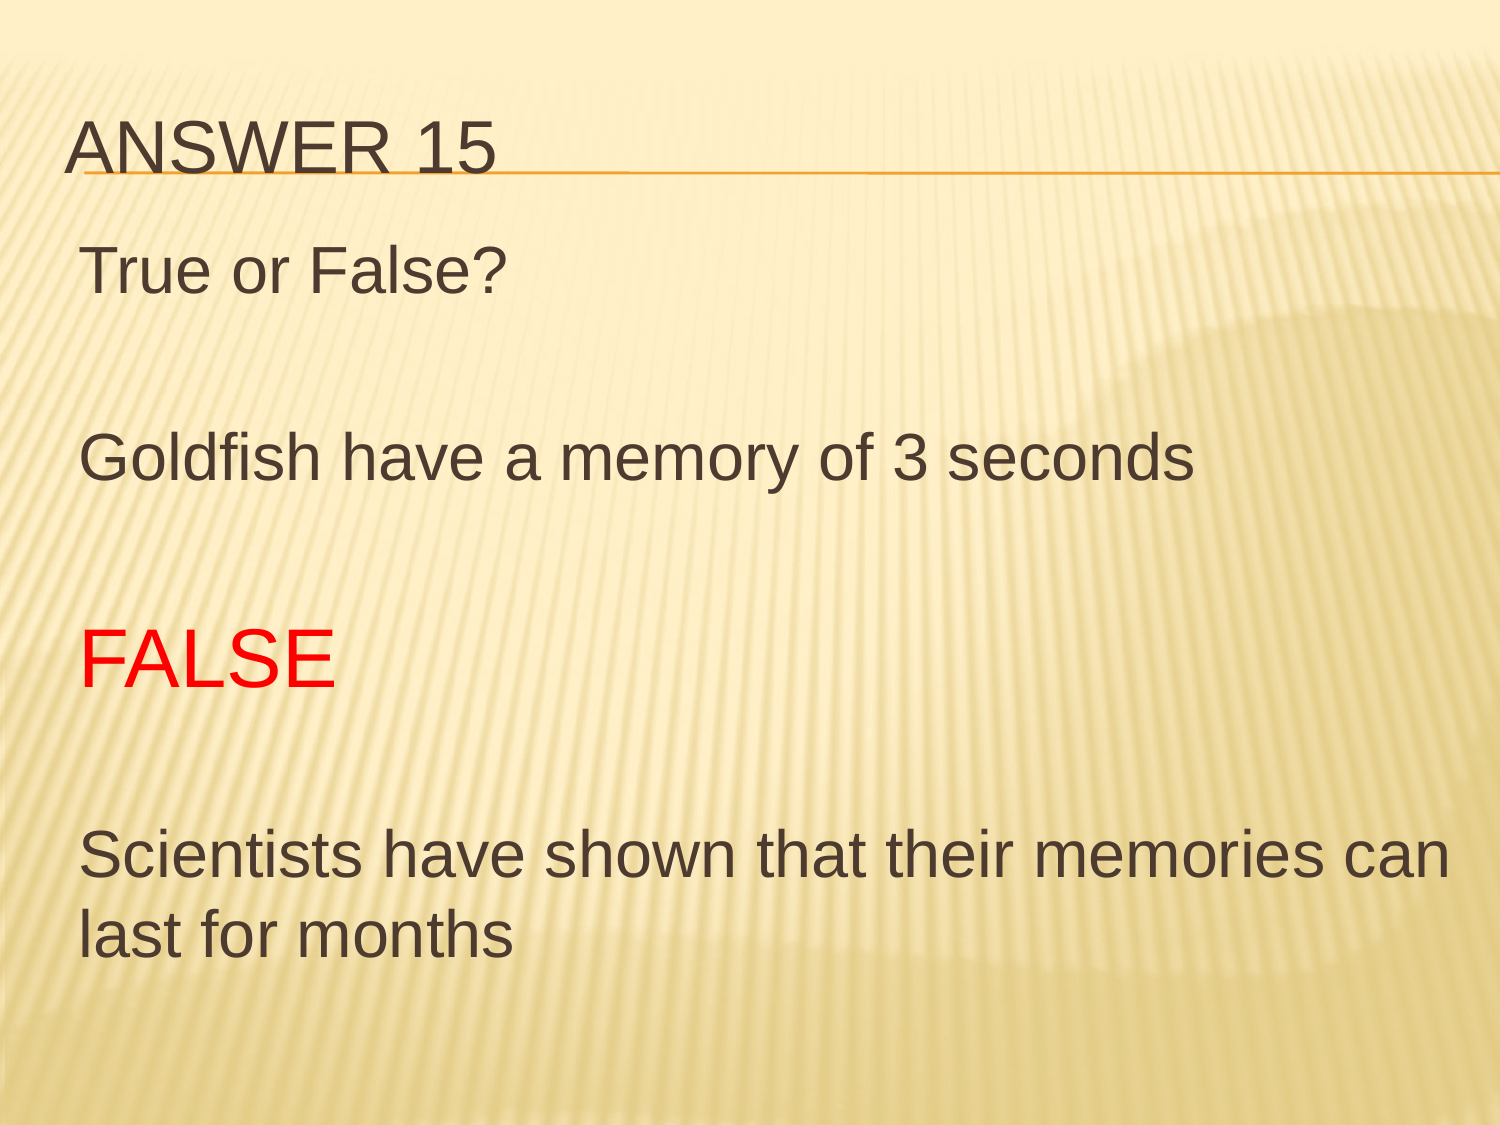

# Answer 15
True or False?

Goldfish have a memory of 3 seconds

FALSE

Scientists have shown that their memories can last for months